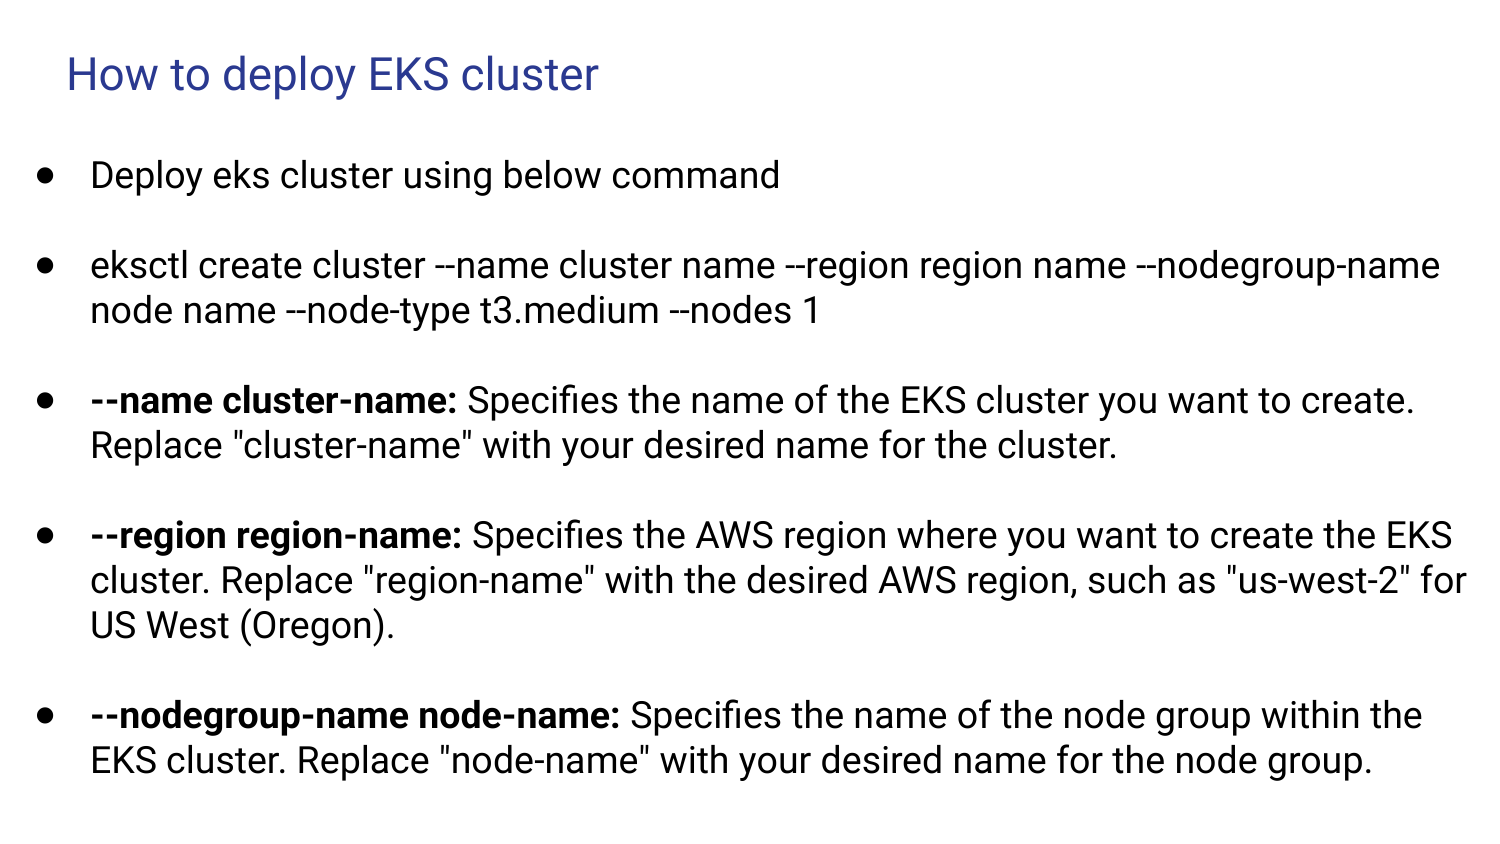

# How to deploy EKS cluster
Deploy eks cluster using below command

eksctl create cluster --name cluster name --region region name --nodegroup-name node name --node-type t3.medium --nodes 1

--name cluster-name: Specifies the name of the EKS cluster you want to create. Replace "cluster-name" with your desired name for the cluster.

--region region-name: Specifies the AWS region where you want to create the EKS cluster. Replace "region-name" with the desired AWS region, such as "us-west-2" for US West (Oregon).

--nodegroup-name node-name: Specifies the name of the node group within the EKS cluster. Replace "node-name" with your desired name for the node group.